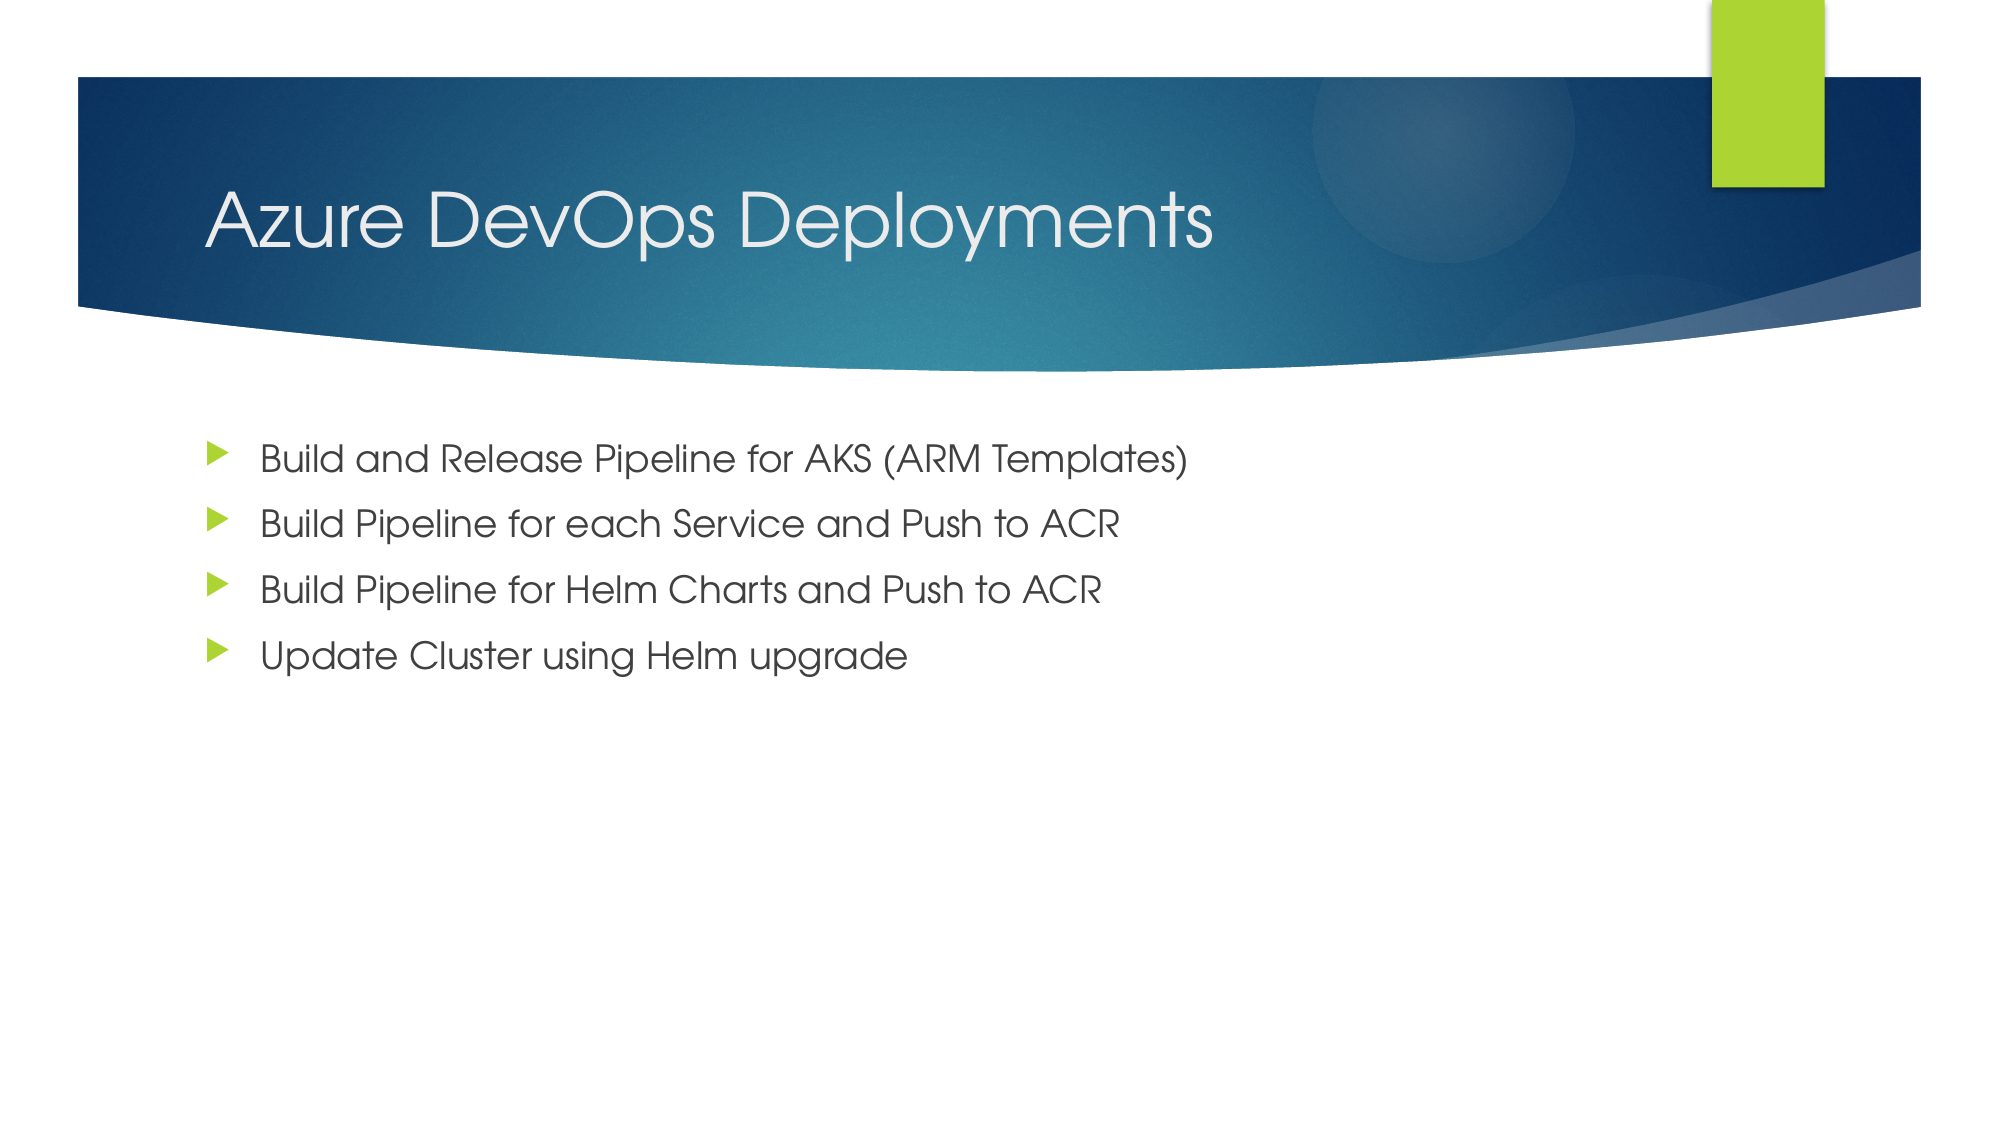

# Azure DevOps Deployments
Build and Release Pipeline for AKS (ARM Templates)
Build Pipeline for each Service and Push to ACR
Build Pipeline for Helm Charts and Push to ACR
Update Cluster using Helm upgrade